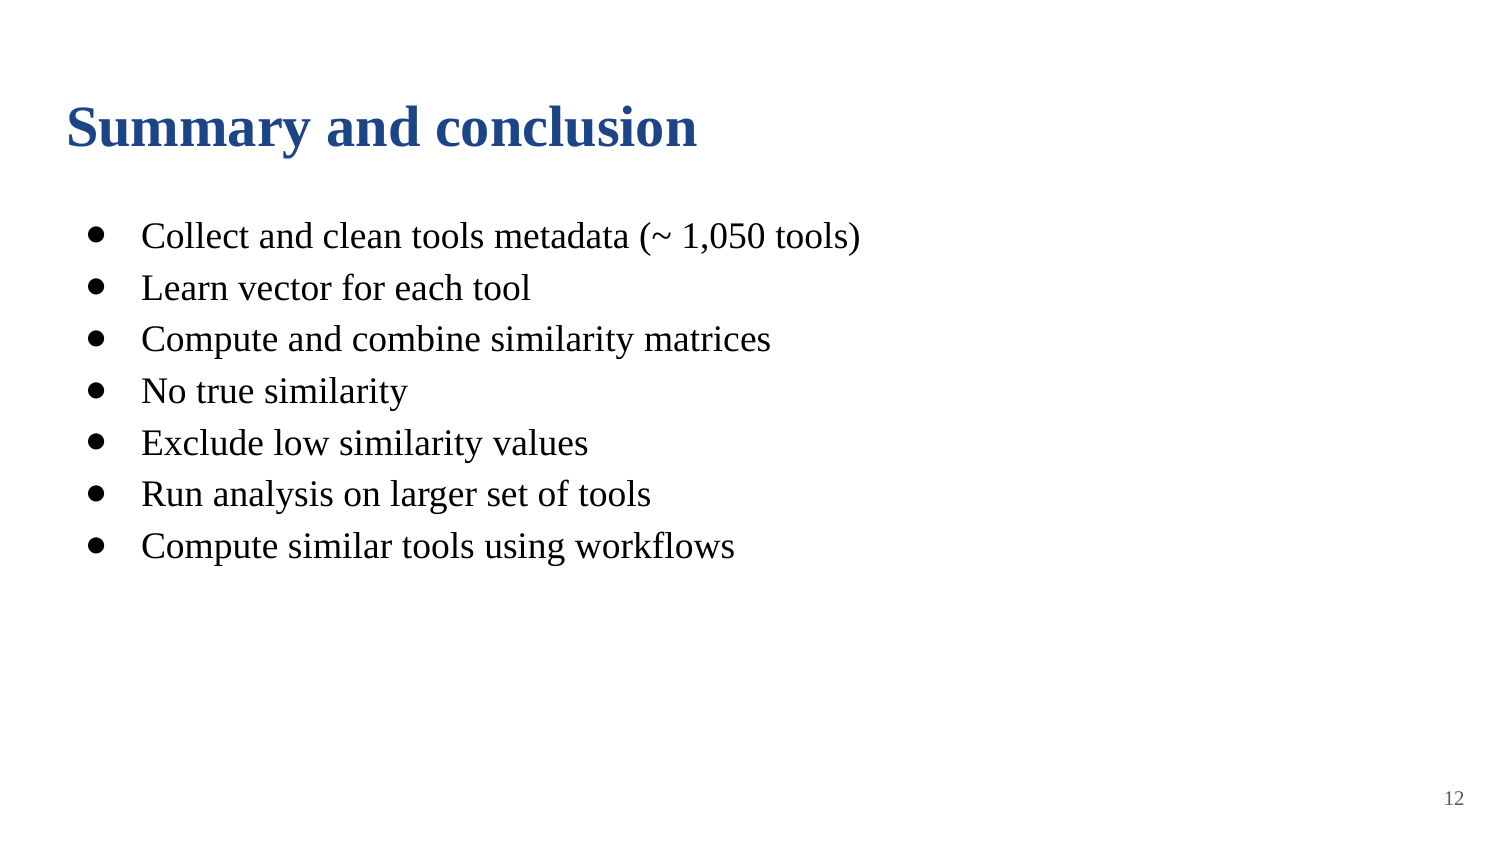

# Summary and conclusion
Collect and clean tools metadata (~ 1,050 tools)
Learn vector for each tool
Compute and combine similarity matrices
No true similarity
Exclude low similarity values
Run analysis on larger set of tools
Compute similar tools using workflows
12